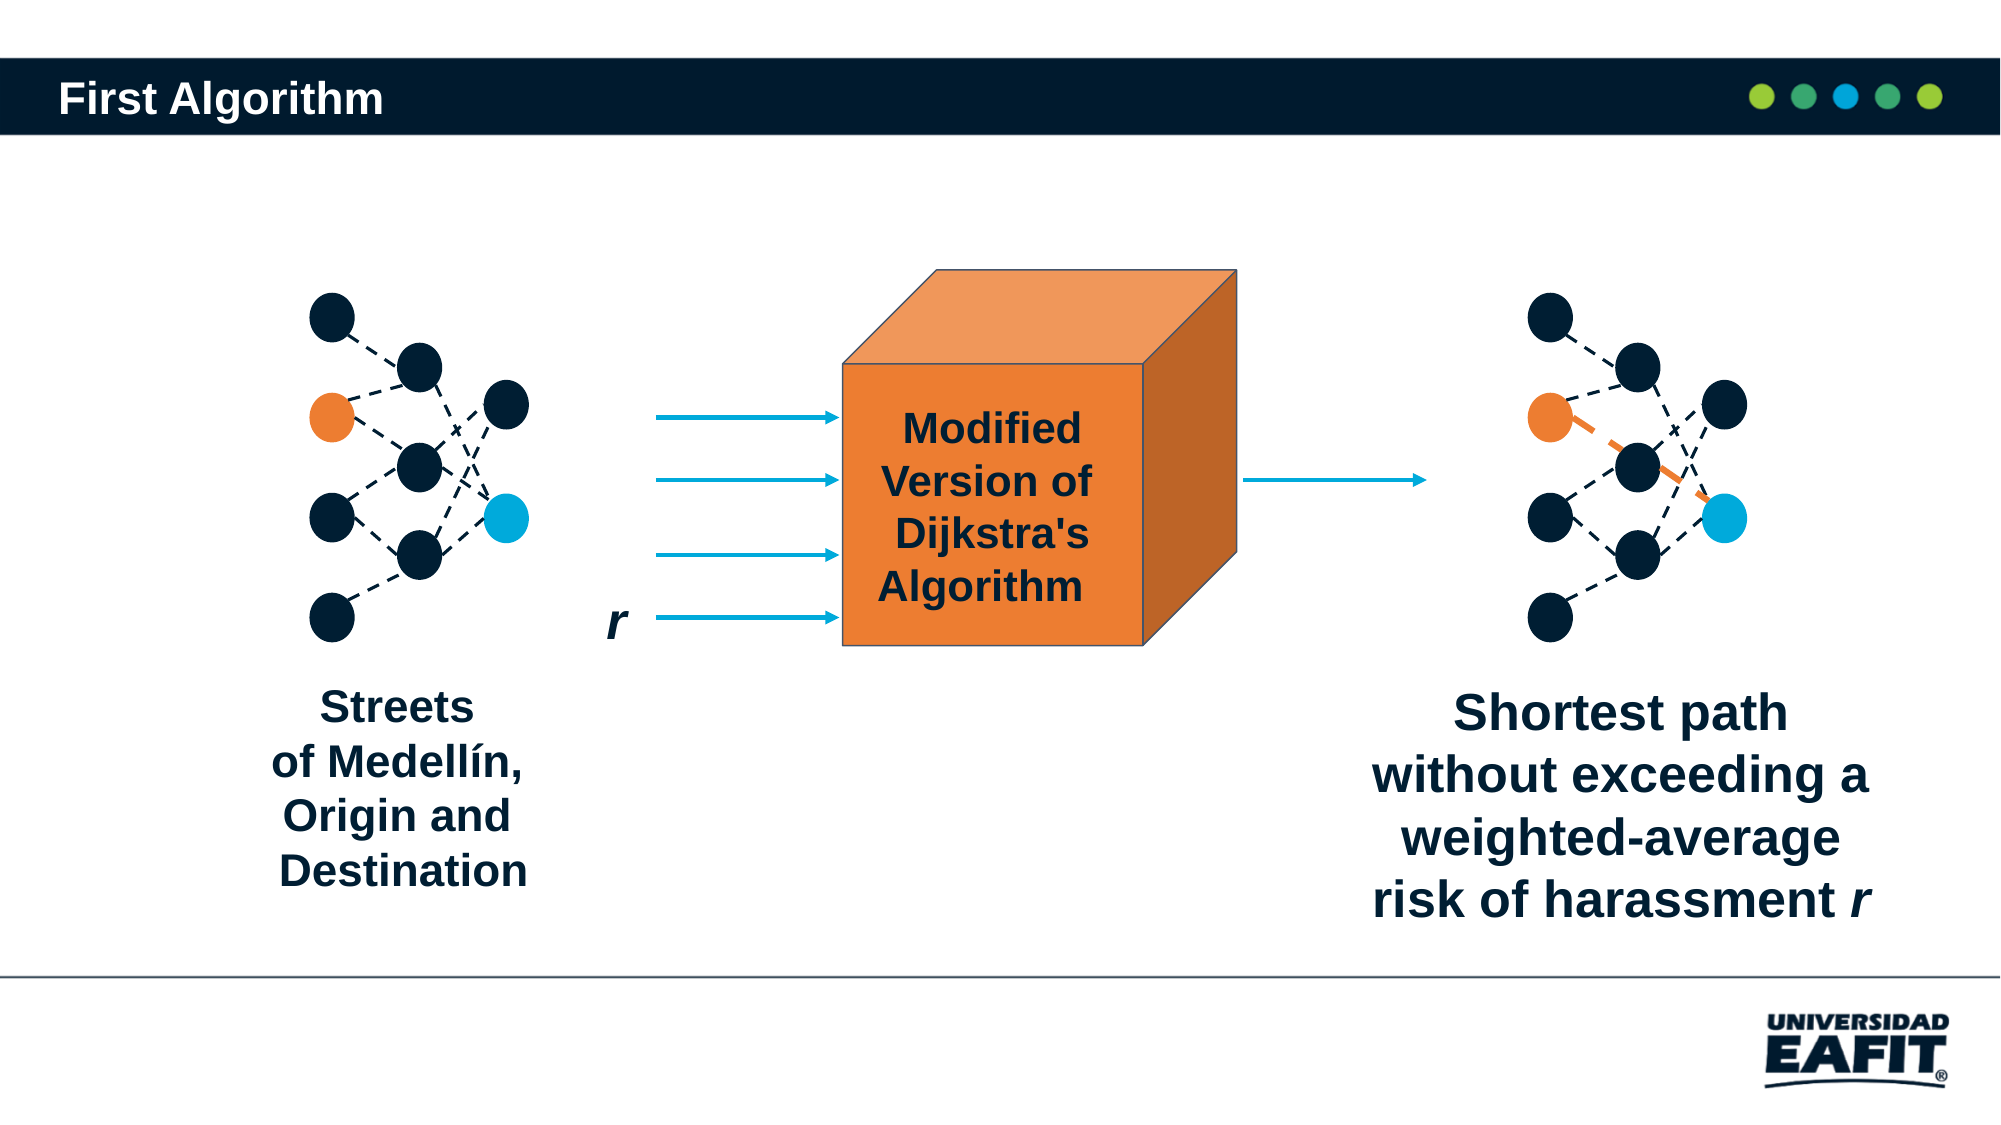

First Algorithm
Modified Version of  Dijkstra's Algorithm

r
Streets
of Medellín,
Origin and
Destination

Shortest path without exceeding a weighted-average risk of harassment r